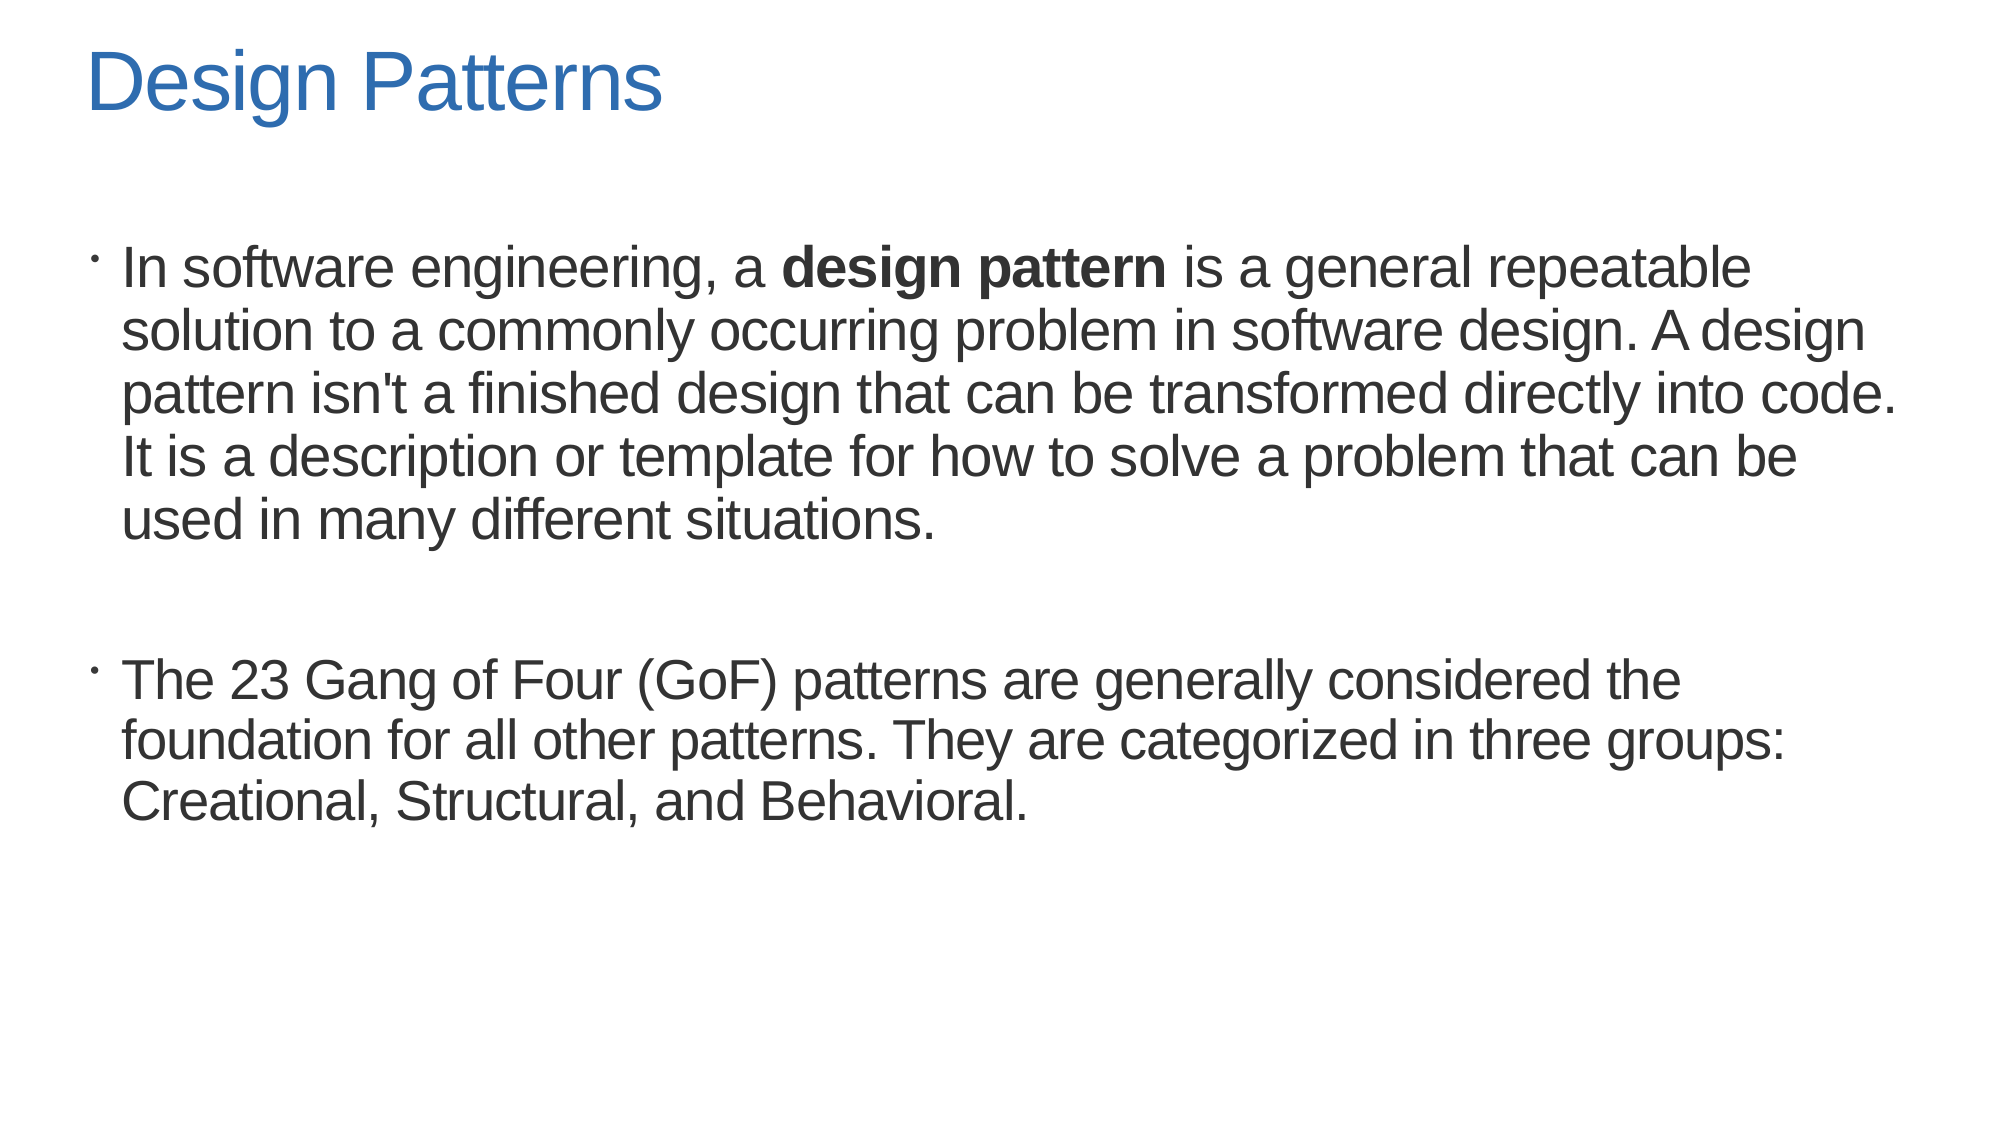

# Design Patterns
In software engineering, a design pattern is a general repeatable solution to a commonly occurring problem in software design. A design pattern isn't a finished design that can be transformed directly into code. It is a description or template for how to solve a problem that can be used in many different situations.

The 23 Gang of Four (GoF) patterns are generally considered the foundation for all other patterns. They are categorized in three groups: Creational, Structural, and Behavioral.